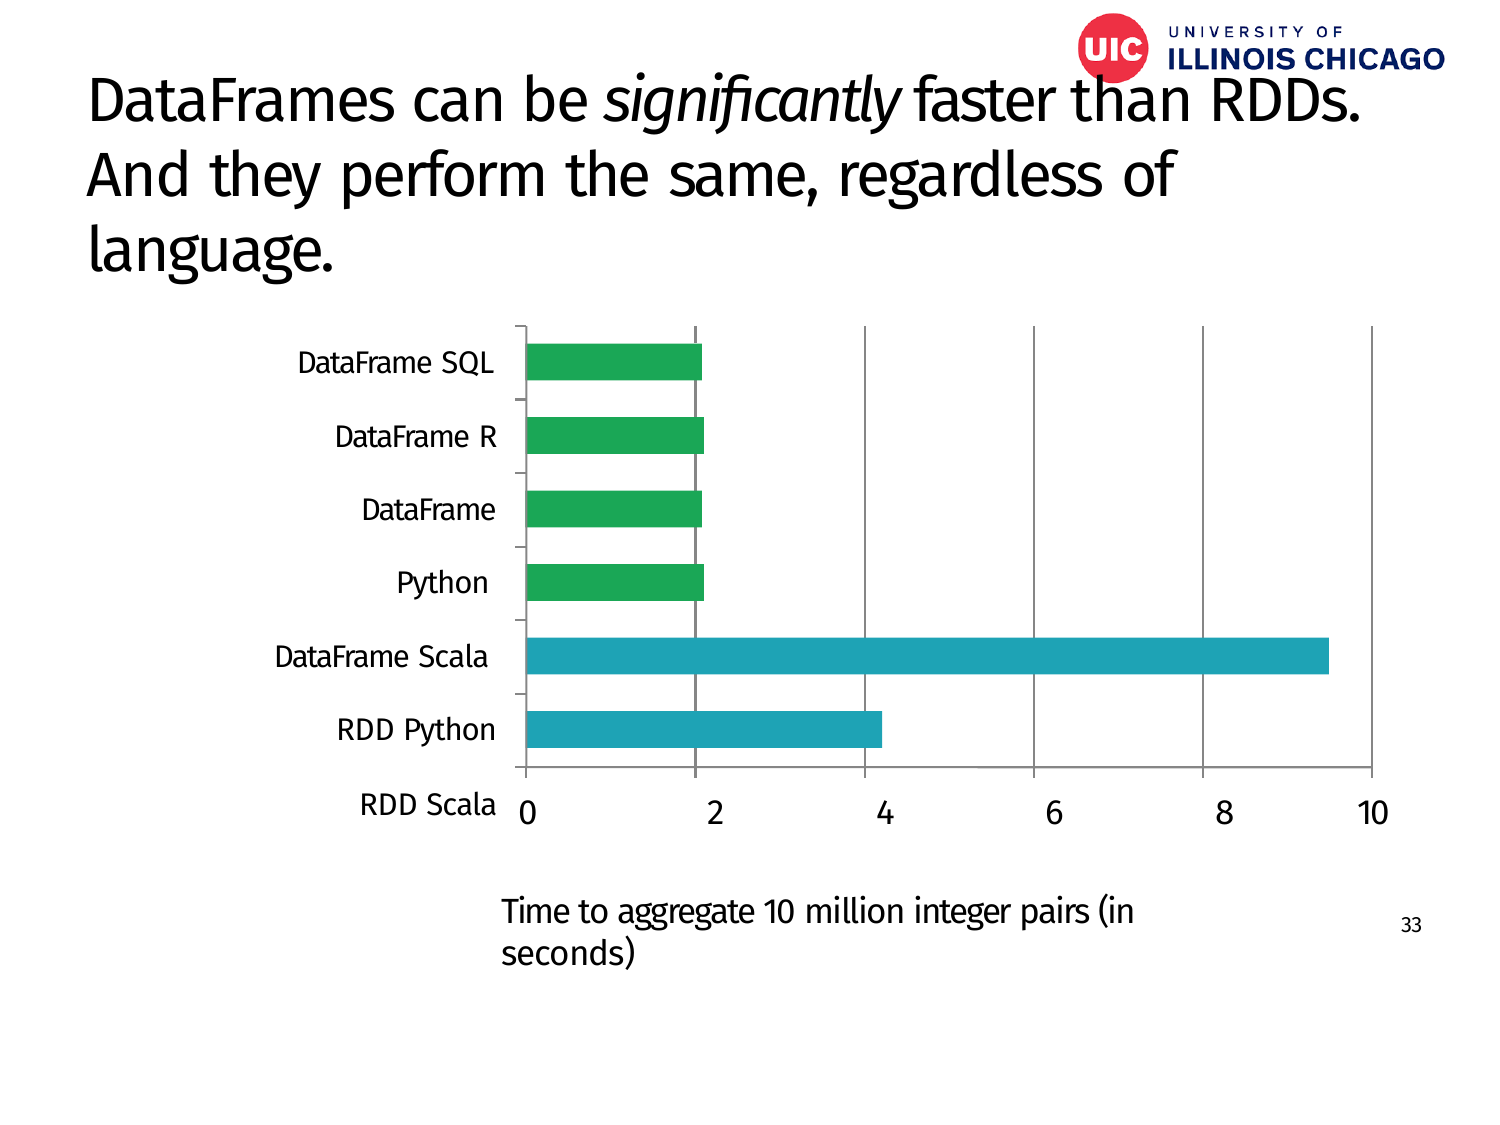

# DataFrames can be significantly faster than RDDs.  And they perform the same, regardless of language.

DataFrame SQL
DataFrame R  DataFrame Python  DataFrame Scala  RDD Python

RDD Scala

0	2	4	6	8

Time to aggregate 10 million integer pairs (in seconds)
10
33